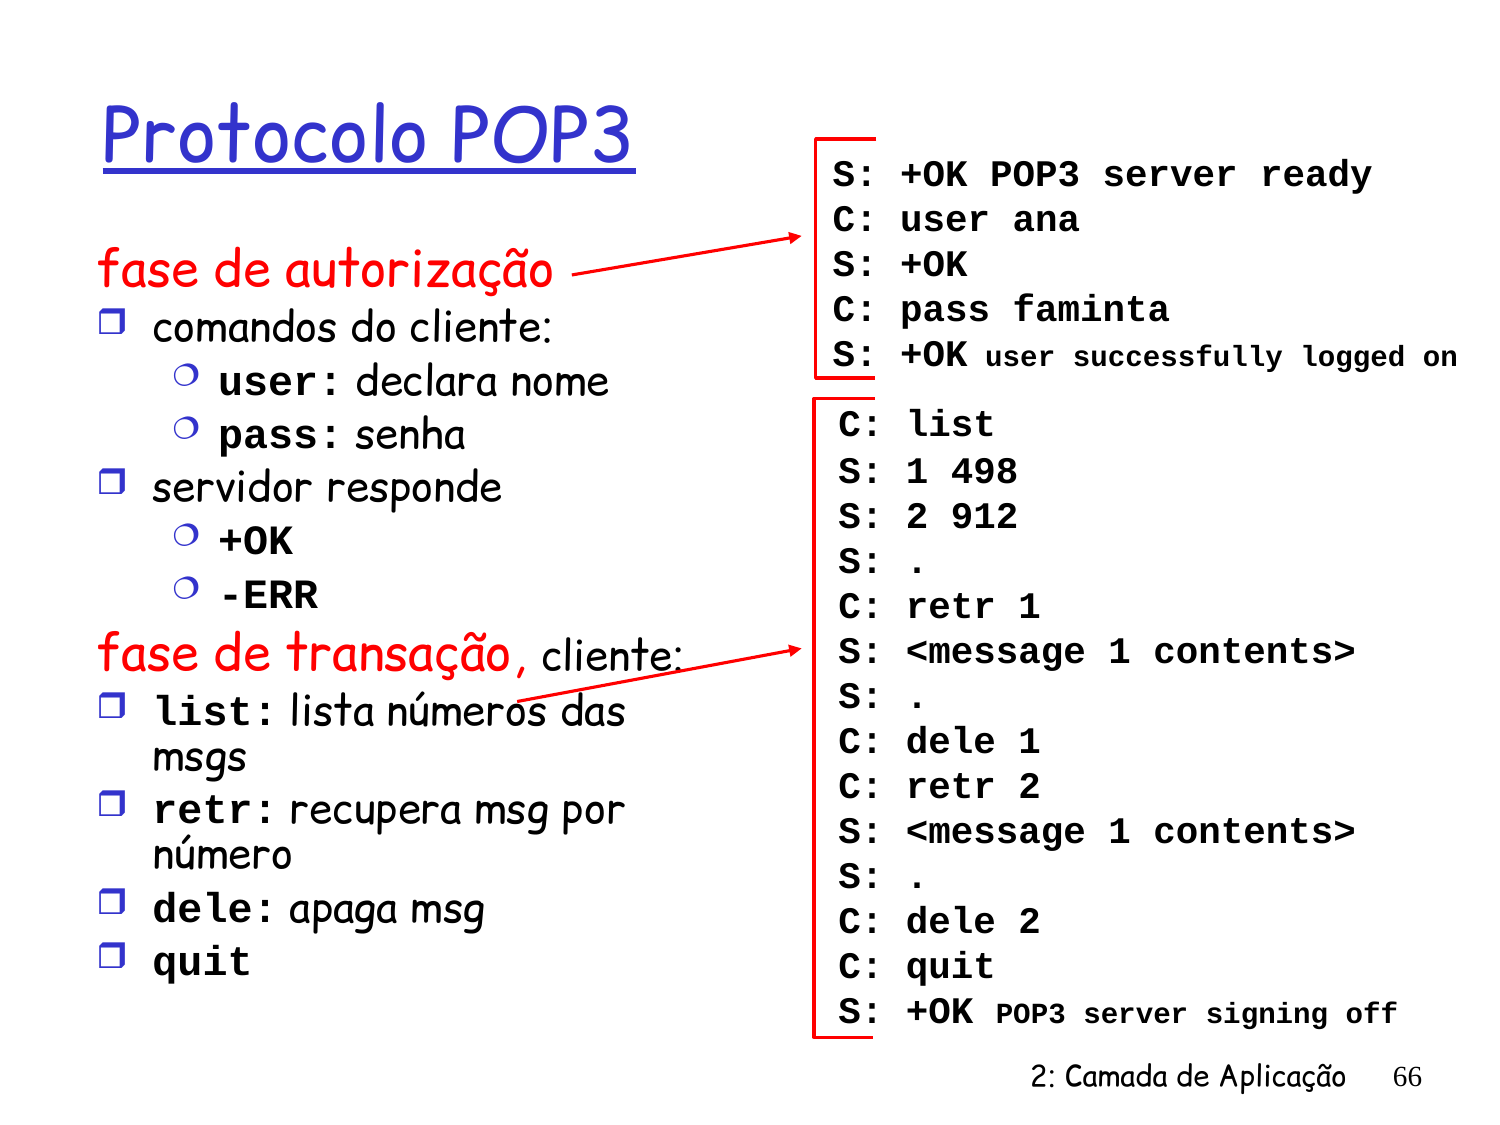

# Protocolo POP3

S: +OK POP3 server ready
C: user ana
S: +OK
C: pass faminta
S: +OK user successfully logged on

fase de autorização
comandos do cliente:
user: declara nome
pass: senha
servidor responde
+OK
-ERR
fase de transação, cliente:
list: lista números das msgs
retr: recupera msg por número
dele: apaga msg
quit

         C: list
     S: 1 498
     S: 2 912
     S: .
     C: retr 1
     S: <message 1 contents>
     S: .
     C: dele 1
     C: retr 2
     S: <message 1 contents>
     S: .
     C: dele 2
     C: quit
     S: +OK POP3 server signing off

2: Camada de Aplicação
66